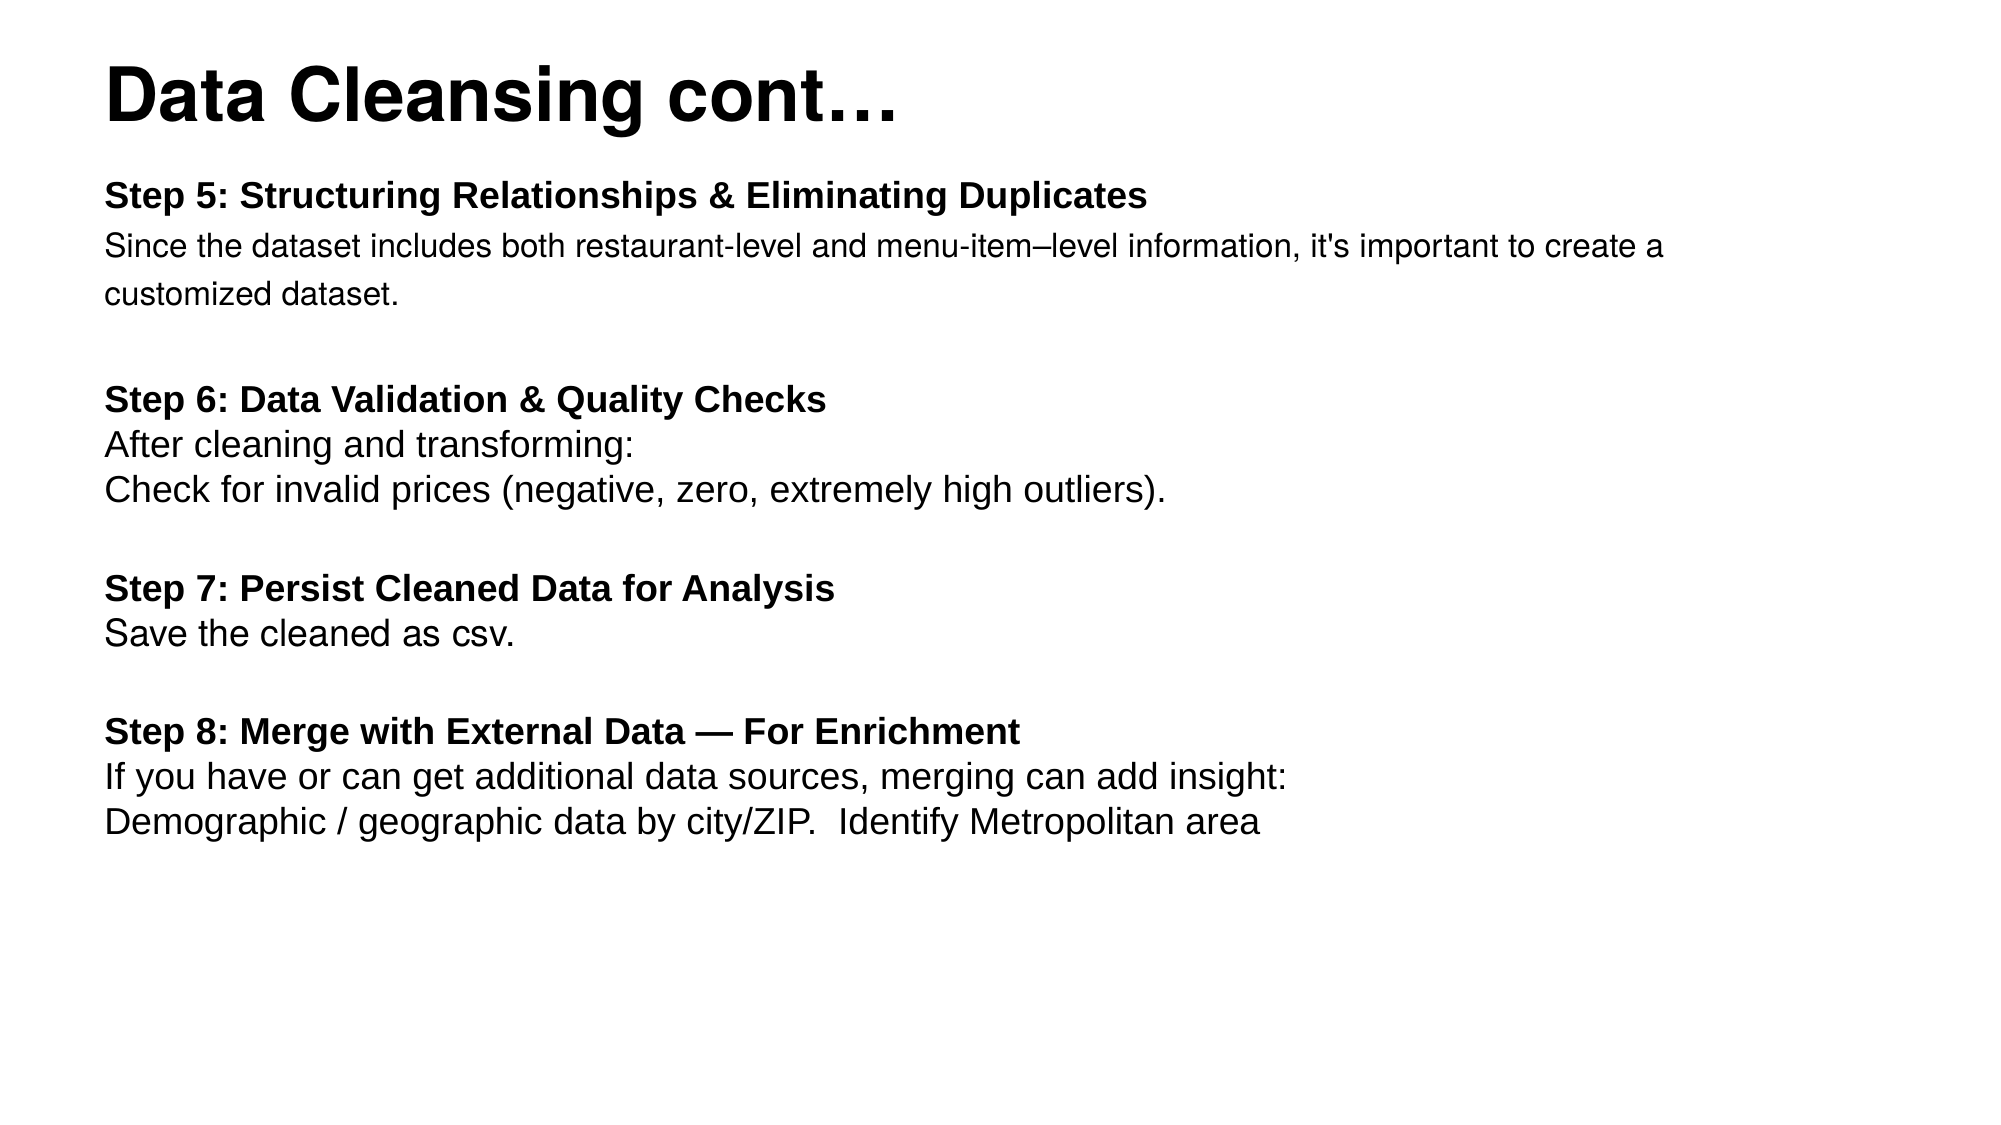

# Data Cleansing cont…
Step 5: Structuring Relationships & Eliminating Duplicates
Since the dataset includes both restaurant-level and menu-item–level information, it's important to create a customized dataset.
​
Step 6: Data Validation & Quality Checks
After cleaning and transforming:
Check for invalid prices (negative, zero, extremely high outliers).

Step 7: Persist Cleaned Data for Analysis
Save the cleaned as csv.

Step 8: Merge with External Data — For Enrichment
If you have or can get additional data sources, merging can add insight:
Demographic / geographic data by city/ZIP.  Identify Metropolitan area
​